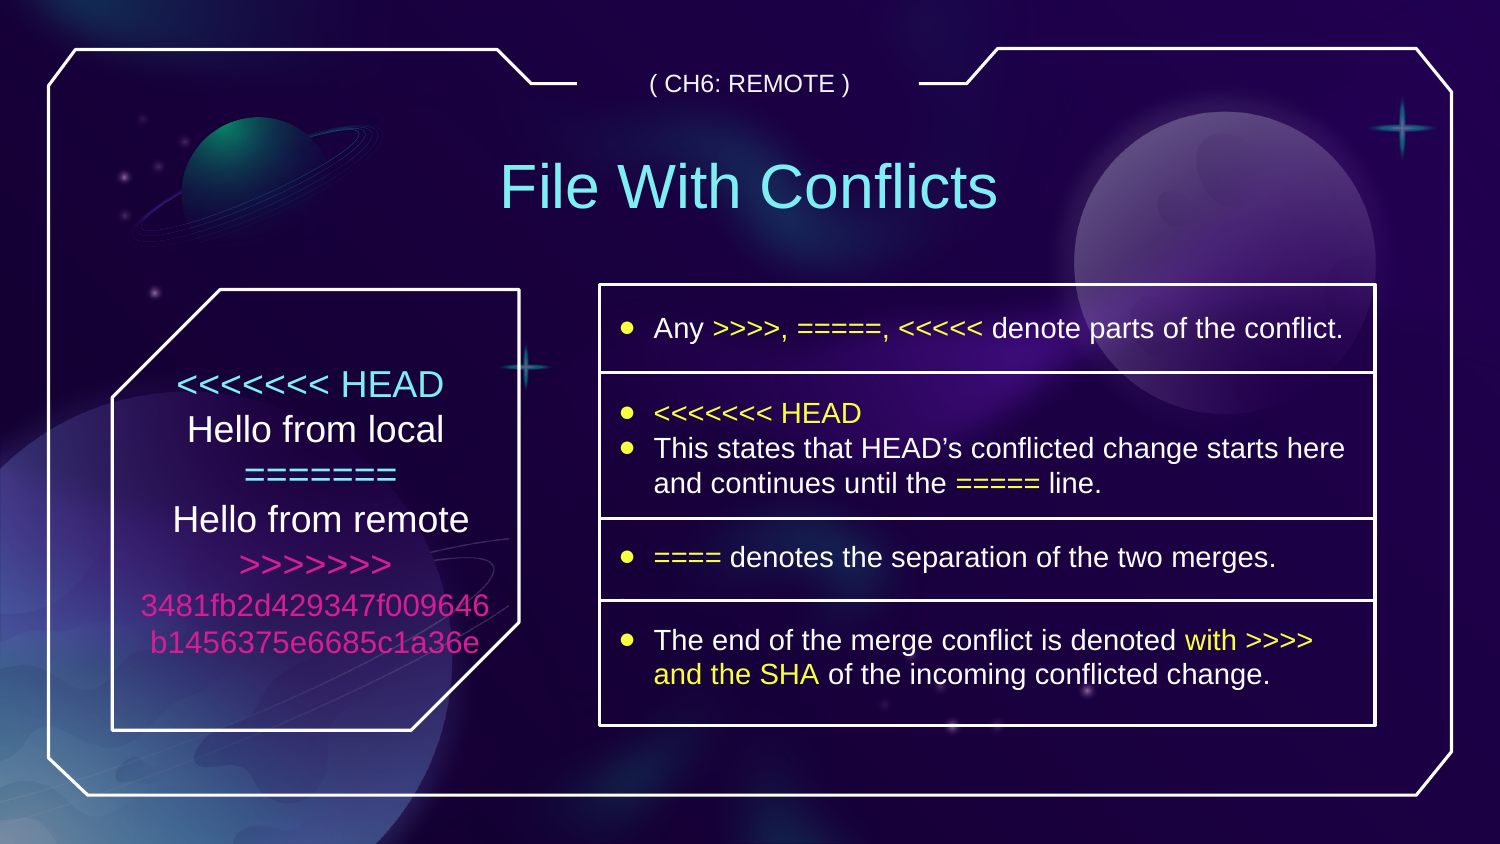

( CH6: REMOTE )
# File With Conflicts

<<<<<<< HEAD
Hello from local
 =======
 Hello from remote >>>>>>> 3481fb2d429347f009646b1456375e6685c1a36e
Any >>>>, =====, <<<<< denote parts of the conflict.

<<<<<<< HEAD
This states that HEAD’s conflicted change starts here and continues until the ===== line.

==== denotes the separation of the two merges.
.

The end of the merge conflict is denoted with >>>> and the SHA of the incoming conflicted change.